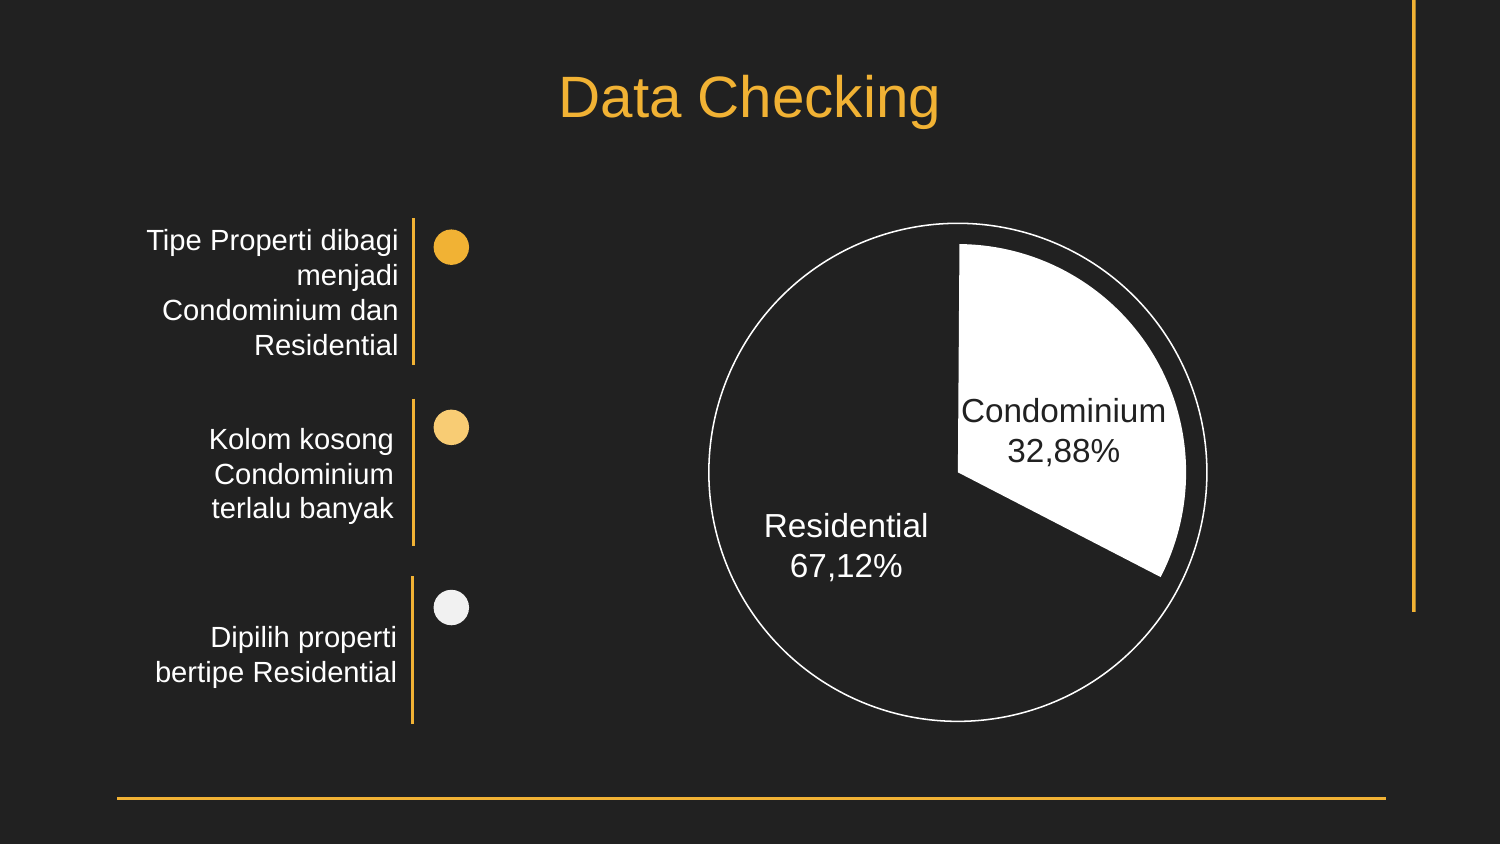

# Data Checking

Tipe Properti dibagi menjadi Condominium dan Residential
Condominium
32,88%

Kolom kosong Condominium terlalu banyak
Residential
67,12%

Dipilih properti bertipe Residential